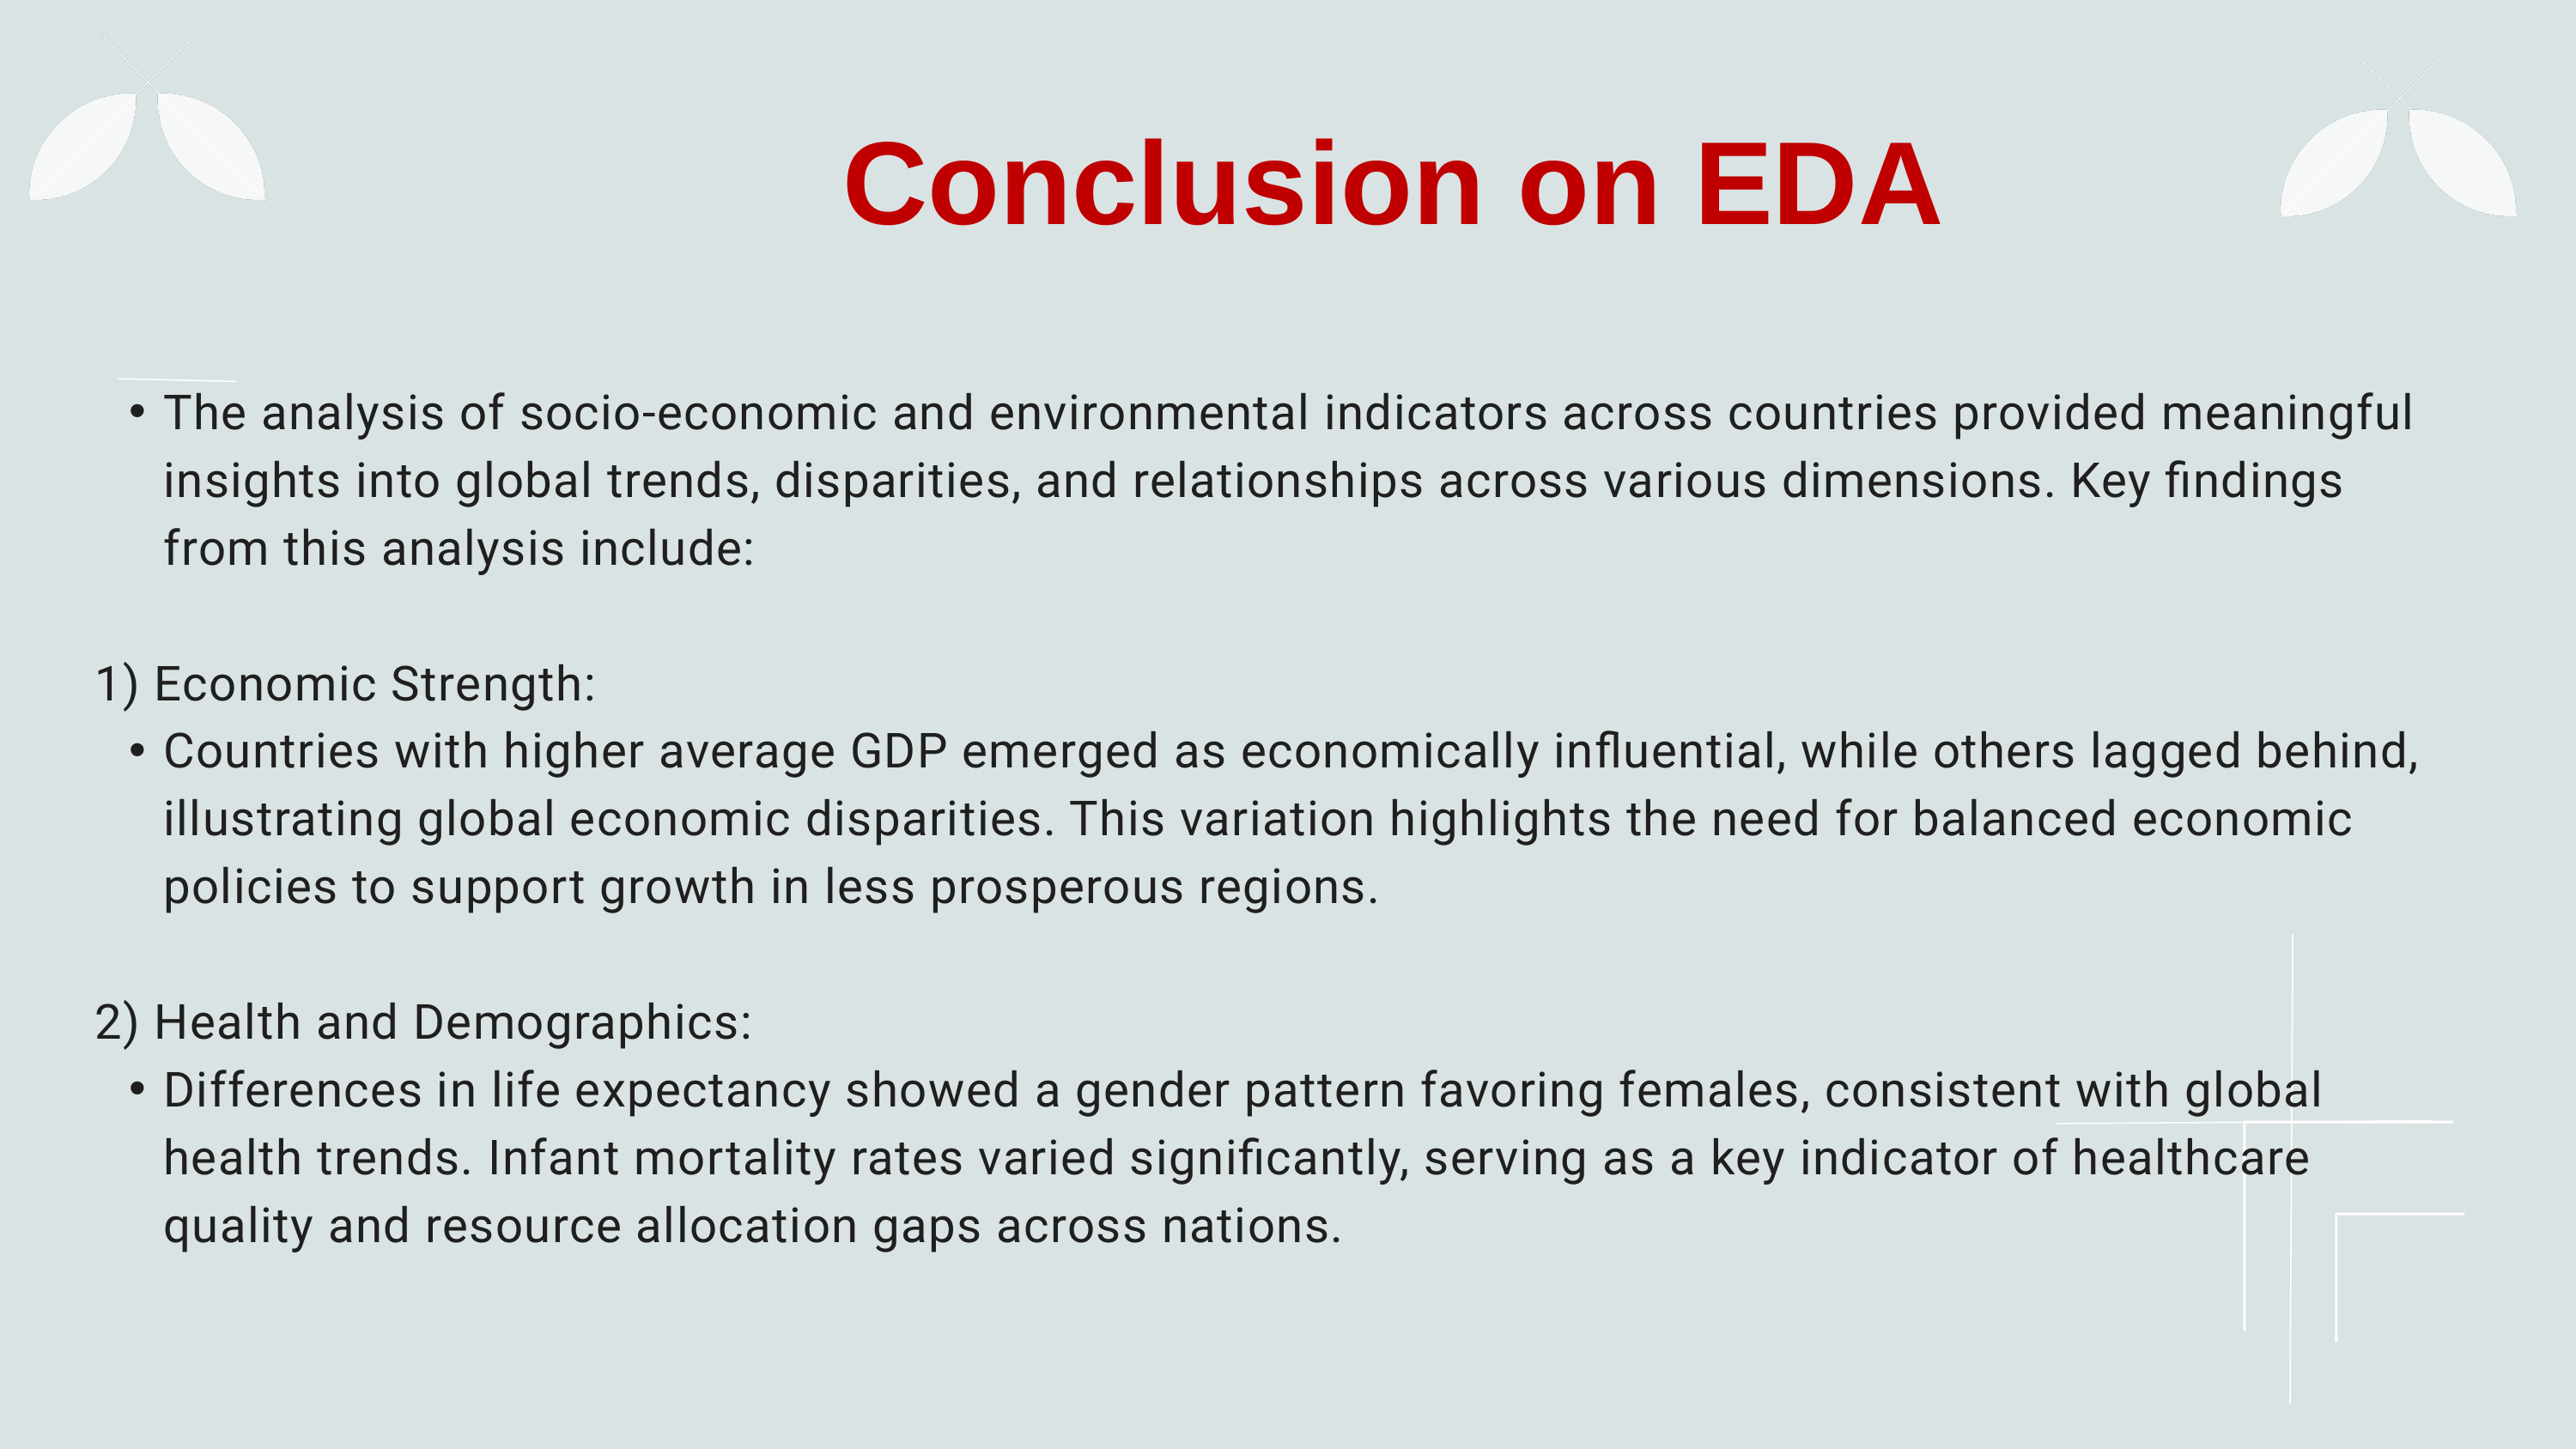

Conclusion on EDA
The analysis of socio-economic and environmental indicators across countries provided meaningful insights into global trends, disparities, and relationships across various dimensions. Key findings from this analysis include:

1) Economic Strength:
Countries with higher average GDP emerged as economically influential, while others lagged behind, illustrating global economic disparities. This variation highlights the need for balanced economic policies to support growth in less prosperous regions.

2) Health and Demographics:
Differences in life expectancy showed a gender pattern favoring females, consistent with global health trends. Infant mortality rates varied significantly, serving as a key indicator of healthcare quality and resource allocation gaps across nations.